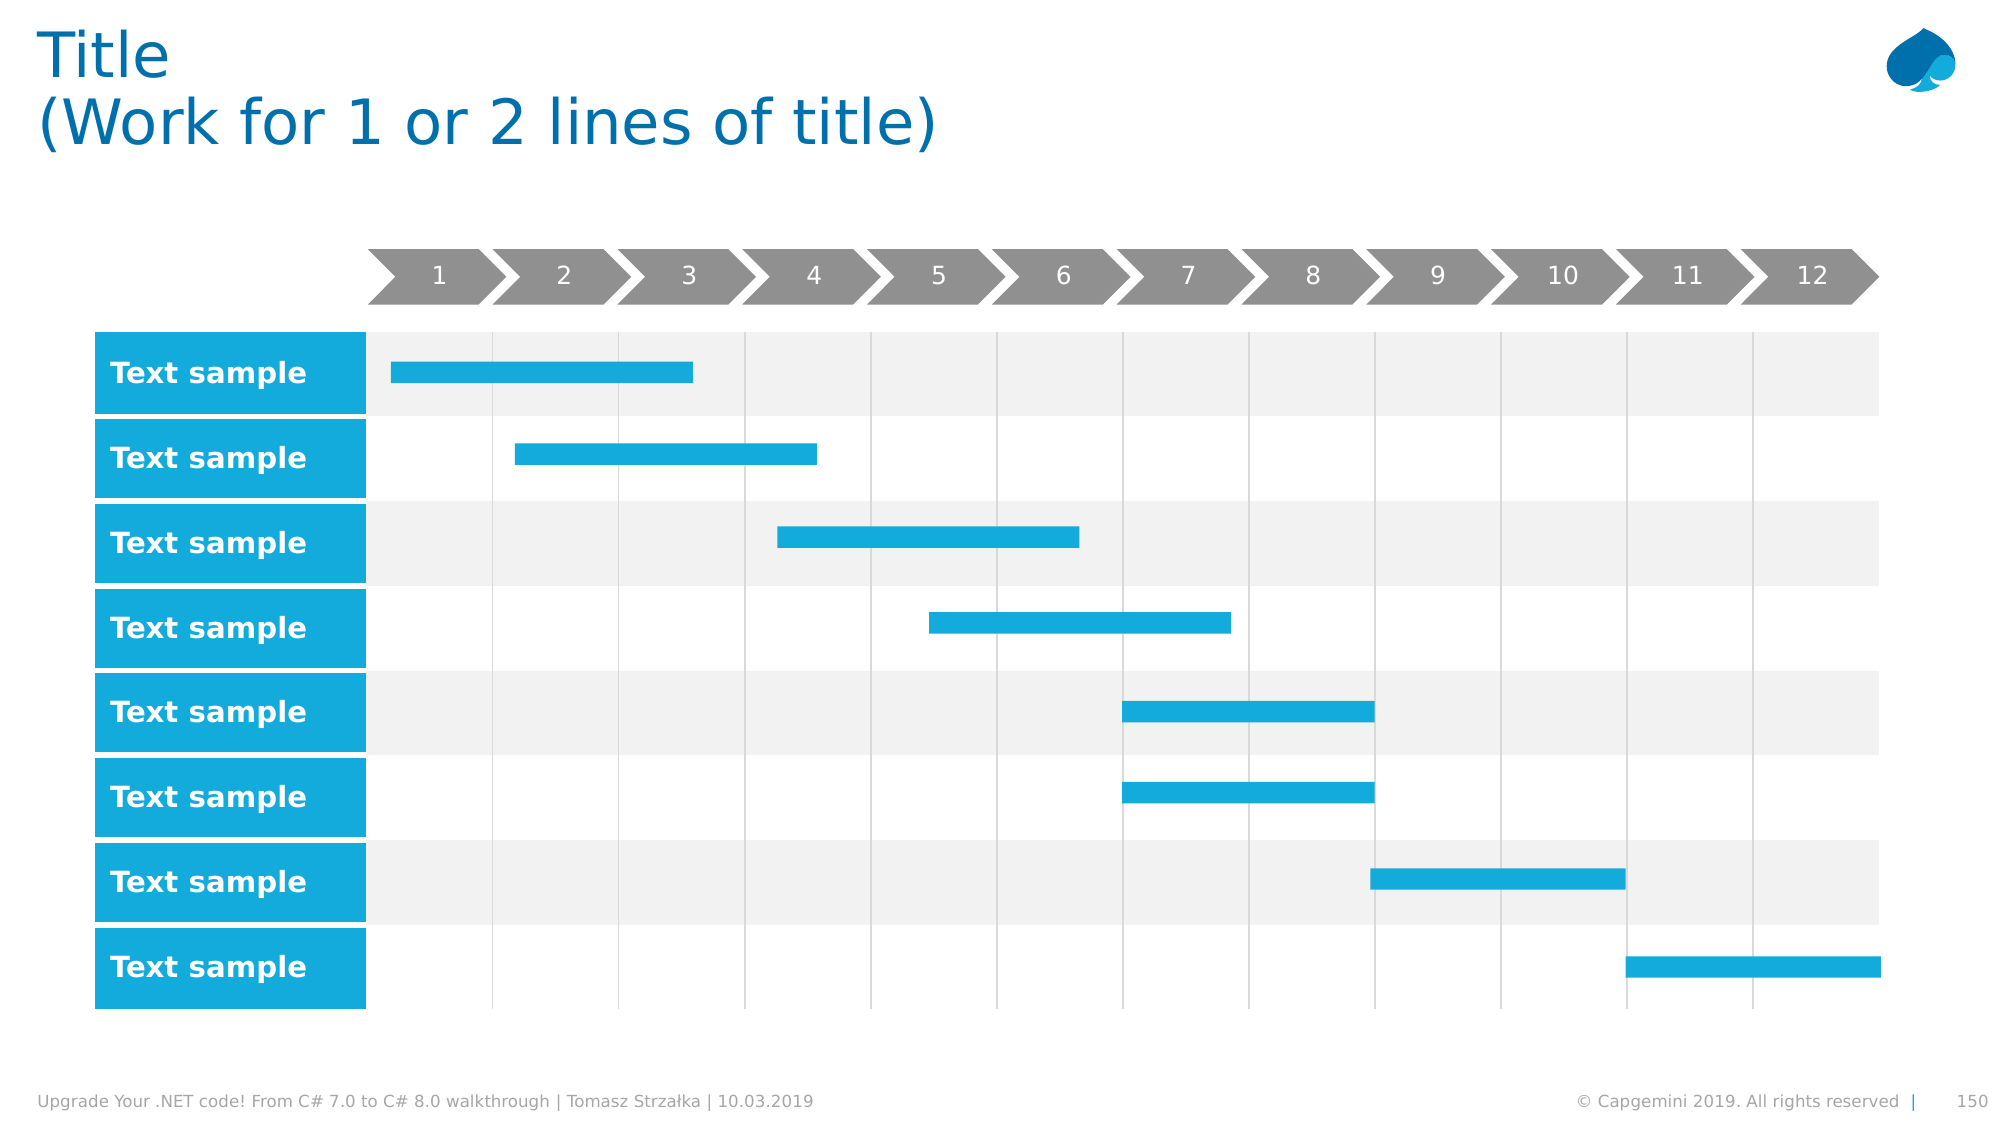

# Title (Work for 1 or 2 lines of title)
1
2
3
4
5
6
7
8
9
10
11
12
| Text sample |  |  |  |  |  |  |  |  |  |  |  |  |
| --- | --- | --- | --- | --- | --- | --- | --- | --- | --- | --- | --- | --- |
| Text sample |  |  |  |  |  |  |  |  |  |  |  |  |
| Text sample |  |  |  |  |  |  |  |  |  |  |  |  |
| Text sample |  |  |  |  |  |  |  |  |  |  |  |  |
| Text sample |  |  |  |  |  |  |  |  |  |  |  |  |
| Text sample |  |  |  |  |  |  |  |  |  |  |  |  |
| Text sample |  |  |  |  |  |  |  |  |  |  |  |  |
| Text sample |  |  |  |  |  |  |  |  |  |  |  |  |